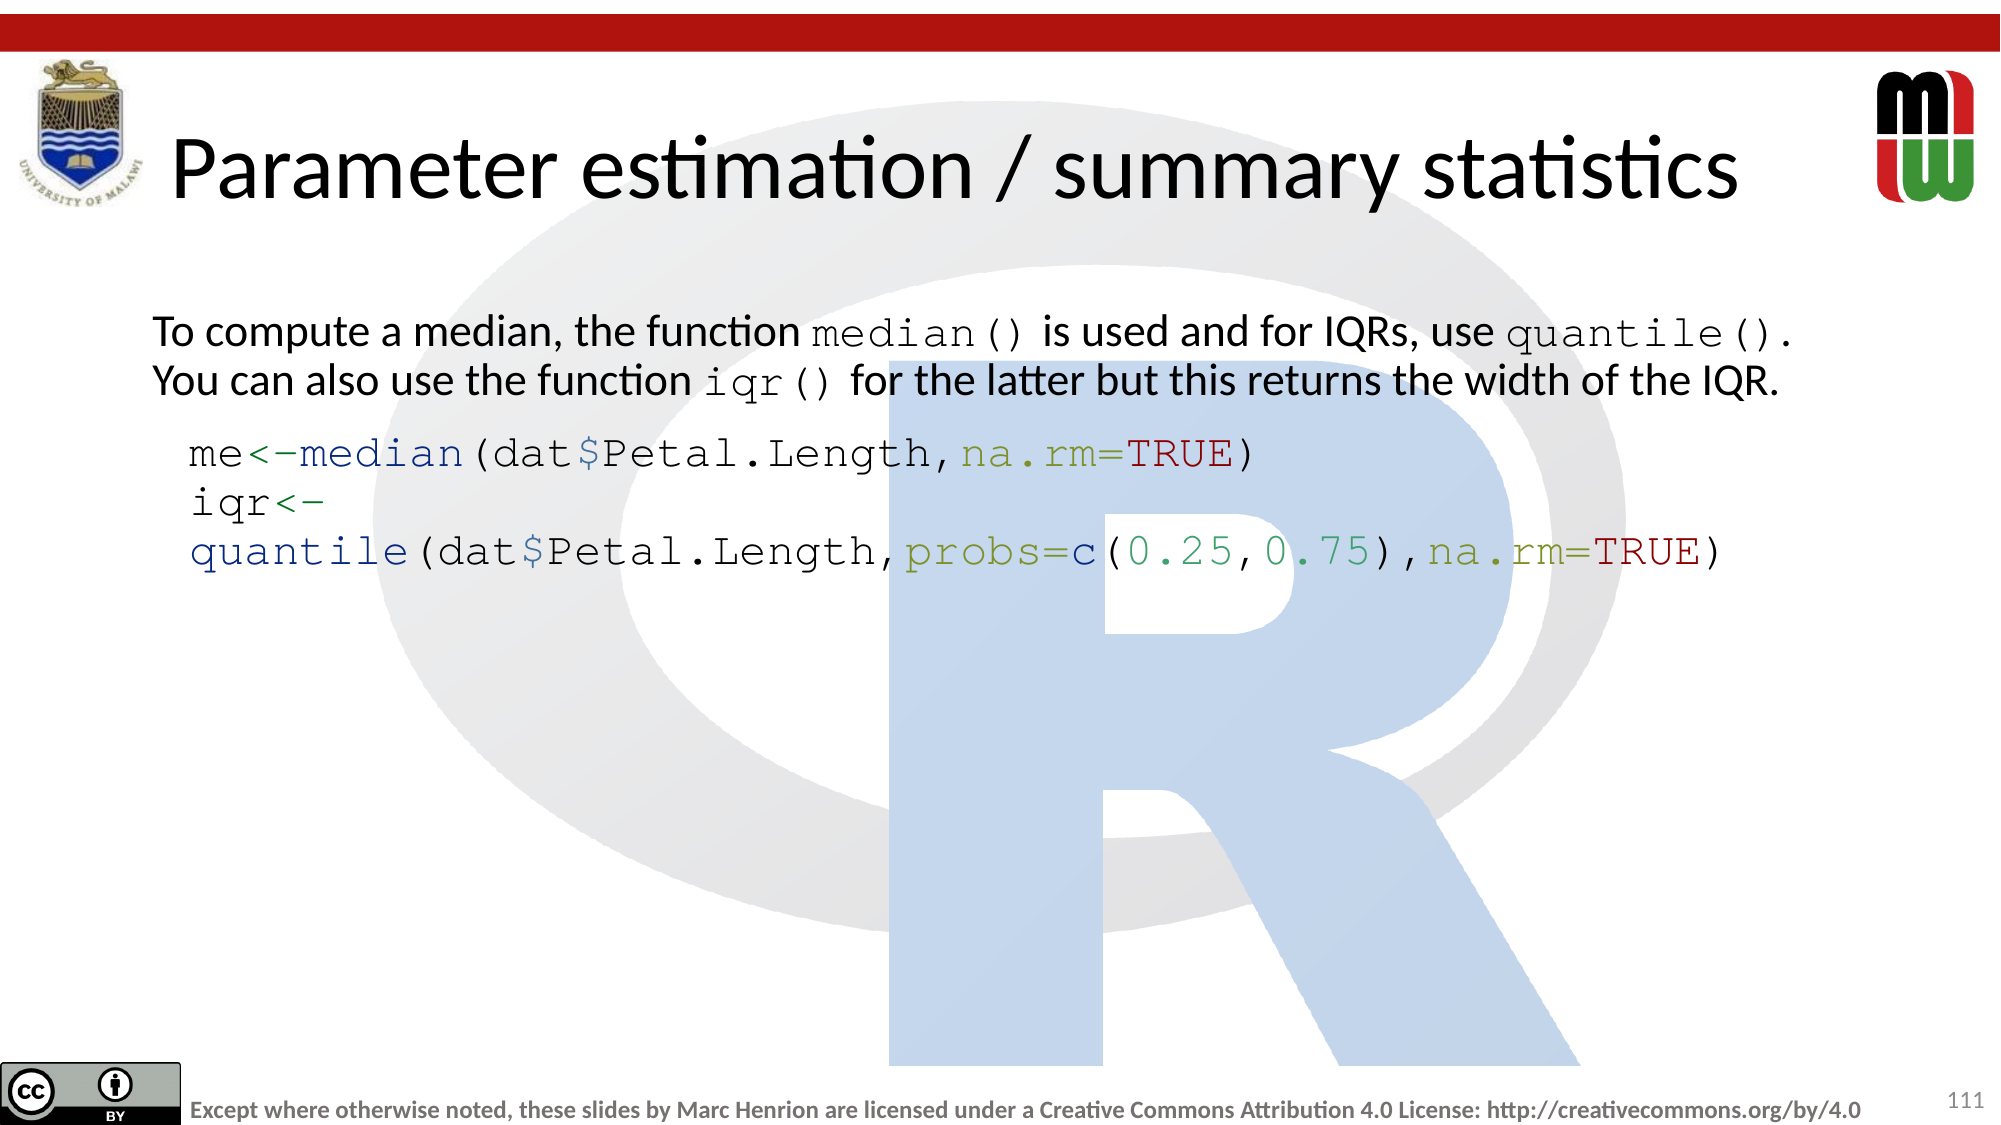

# Parameter estimation / summary statistics
To compute a median, the function median() is used and for IQRs, use quantile(). You can also use the function iqr() for the latter but this returns the width of the IQR.
me<-median(dat$Petal.Length,na.rm=TRUE)
iqr<-quantile(dat$Petal.Length,probs=c(0.25,0.75),na.rm=TRUE)
111